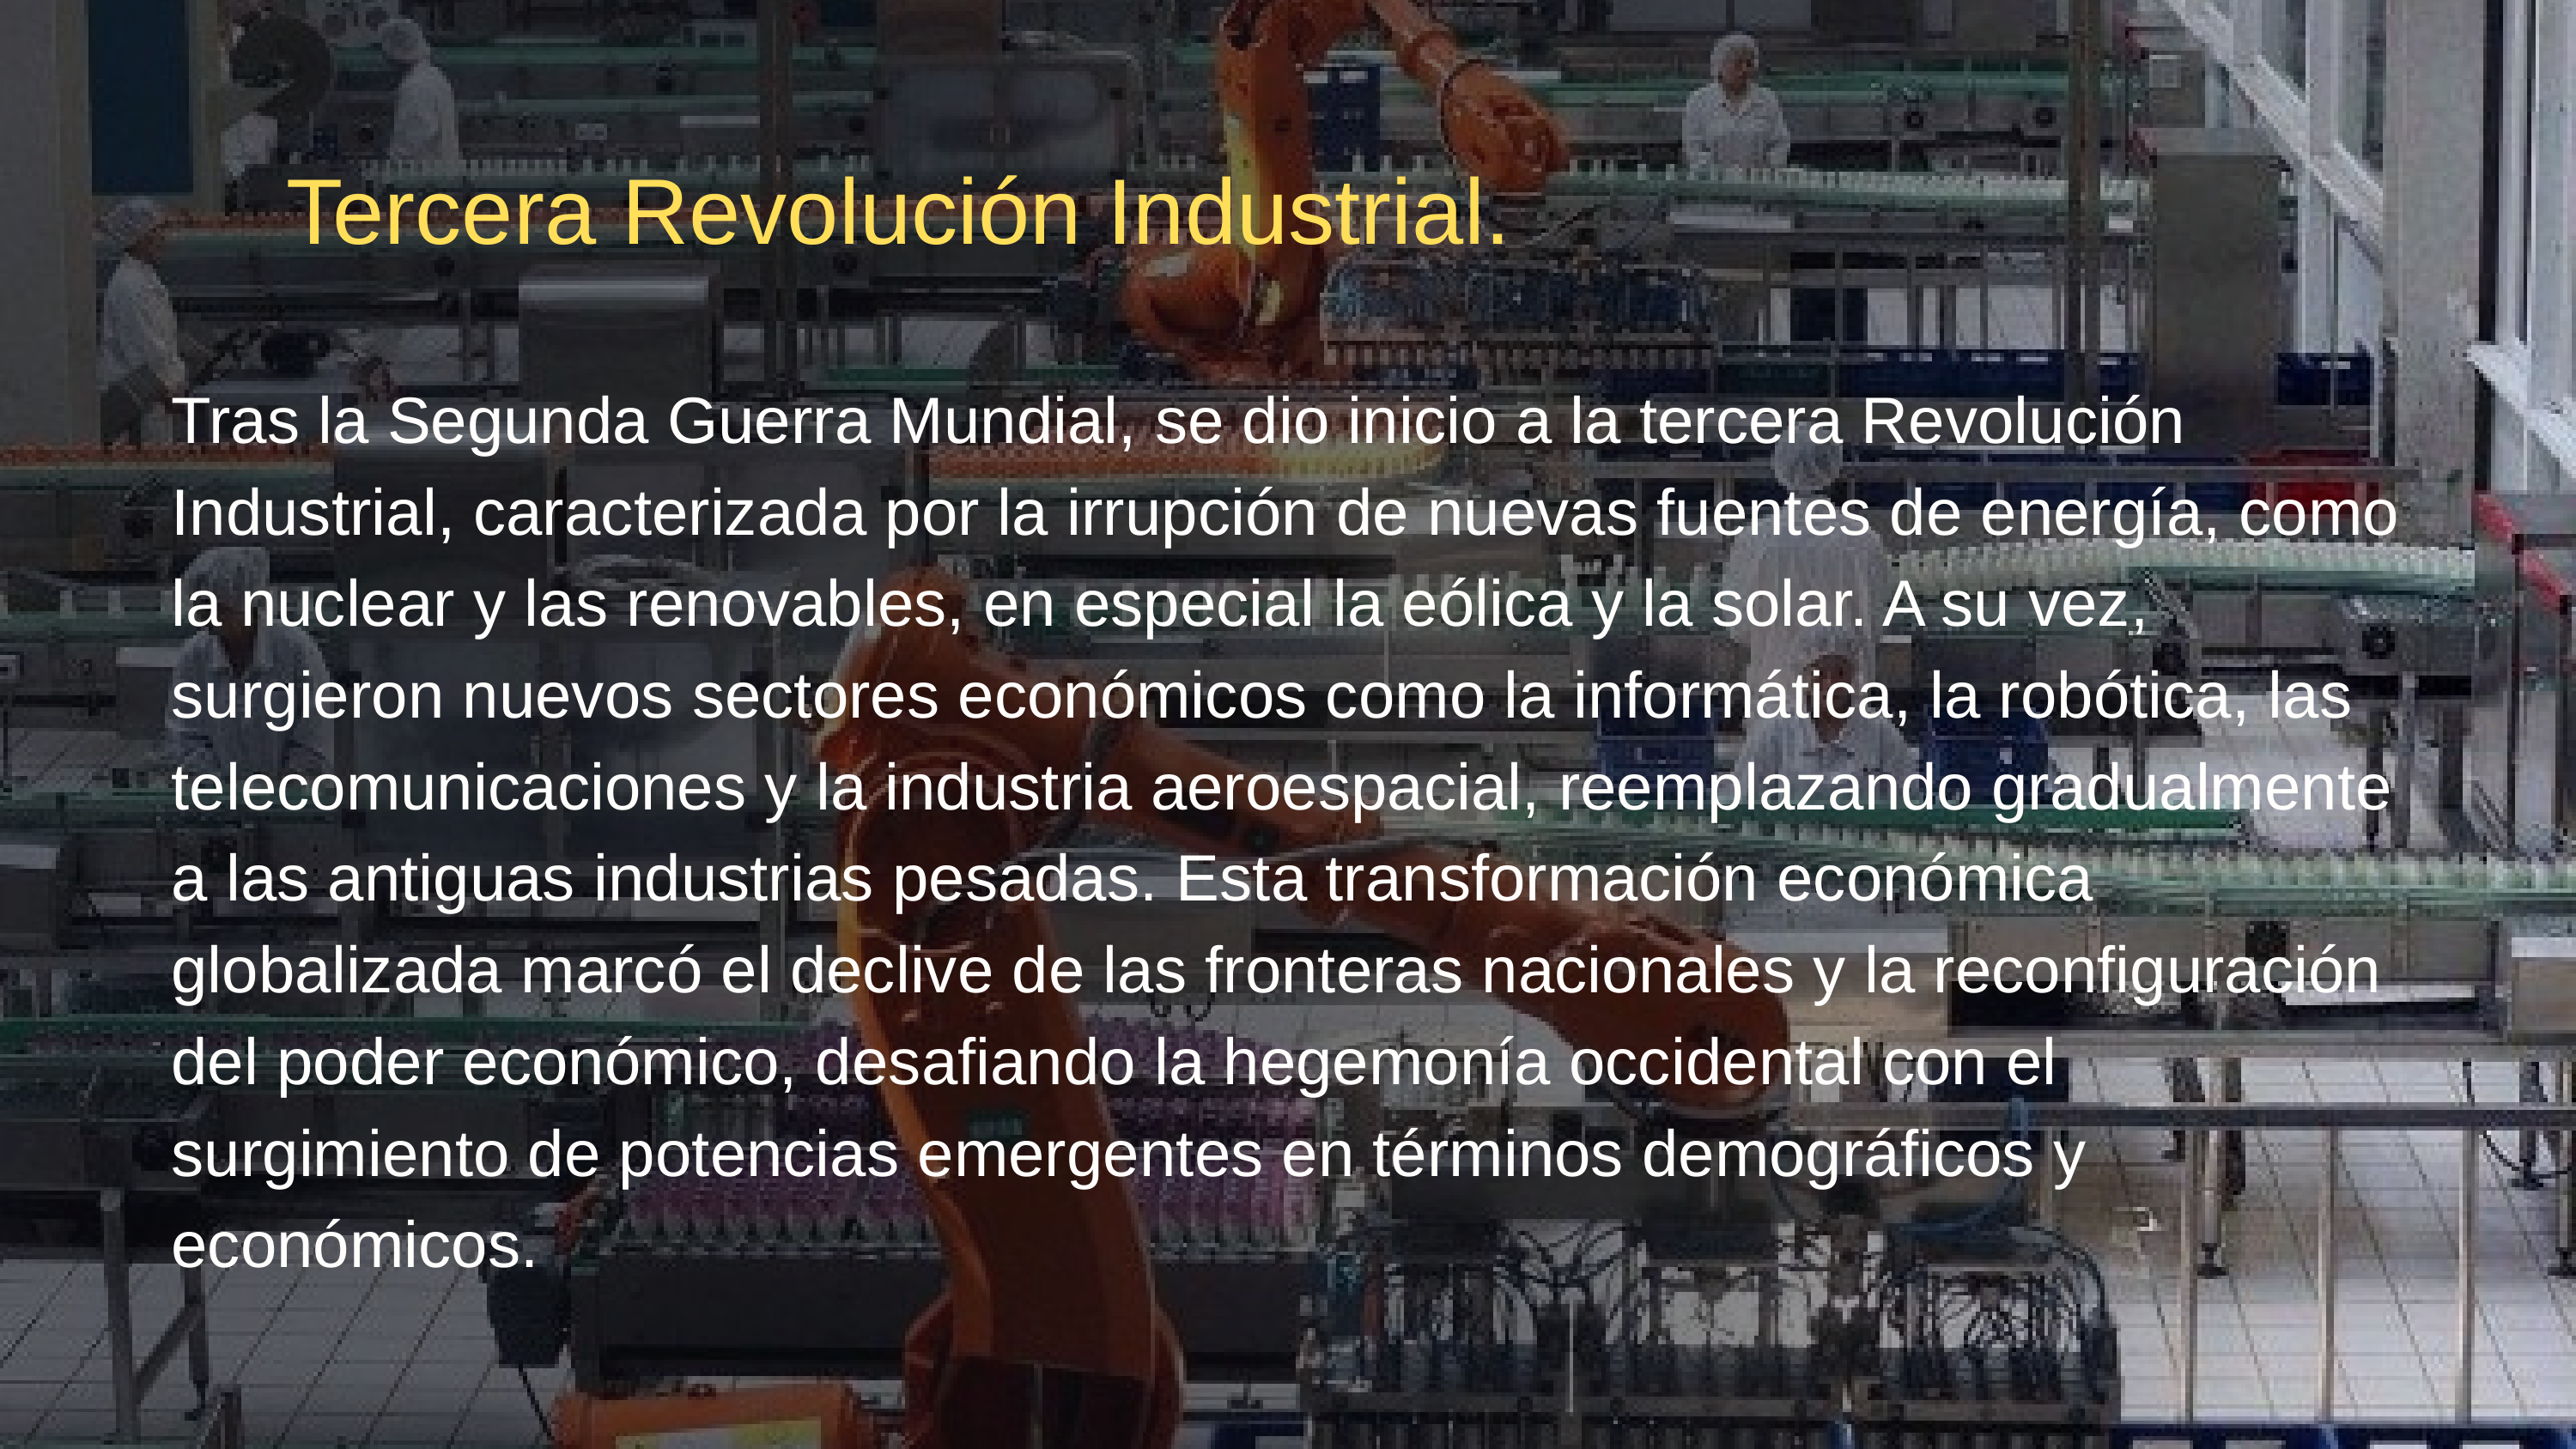

Tercera Revolución Industrial.

Tras la Segunda Guerra Mundial, se dio inicio a la tercera Revolución Industrial, caracterizada por la irrupción de nuevas fuentes de energía, como la nuclear y las renovables, en especial la eólica y la solar. A su vez, surgieron nuevos sectores económicos como la informática, la robótica, las telecomunicaciones y la industria aeroespacial, reemplazando gradualmente a las antiguas industrias pesadas. Esta transformación económica globalizada marcó el declive de las fronteras nacionales y la reconfiguración del poder económico, desafiando la hegemonía occidental con el surgimiento de potencias emergentes en términos demográficos y económicos.